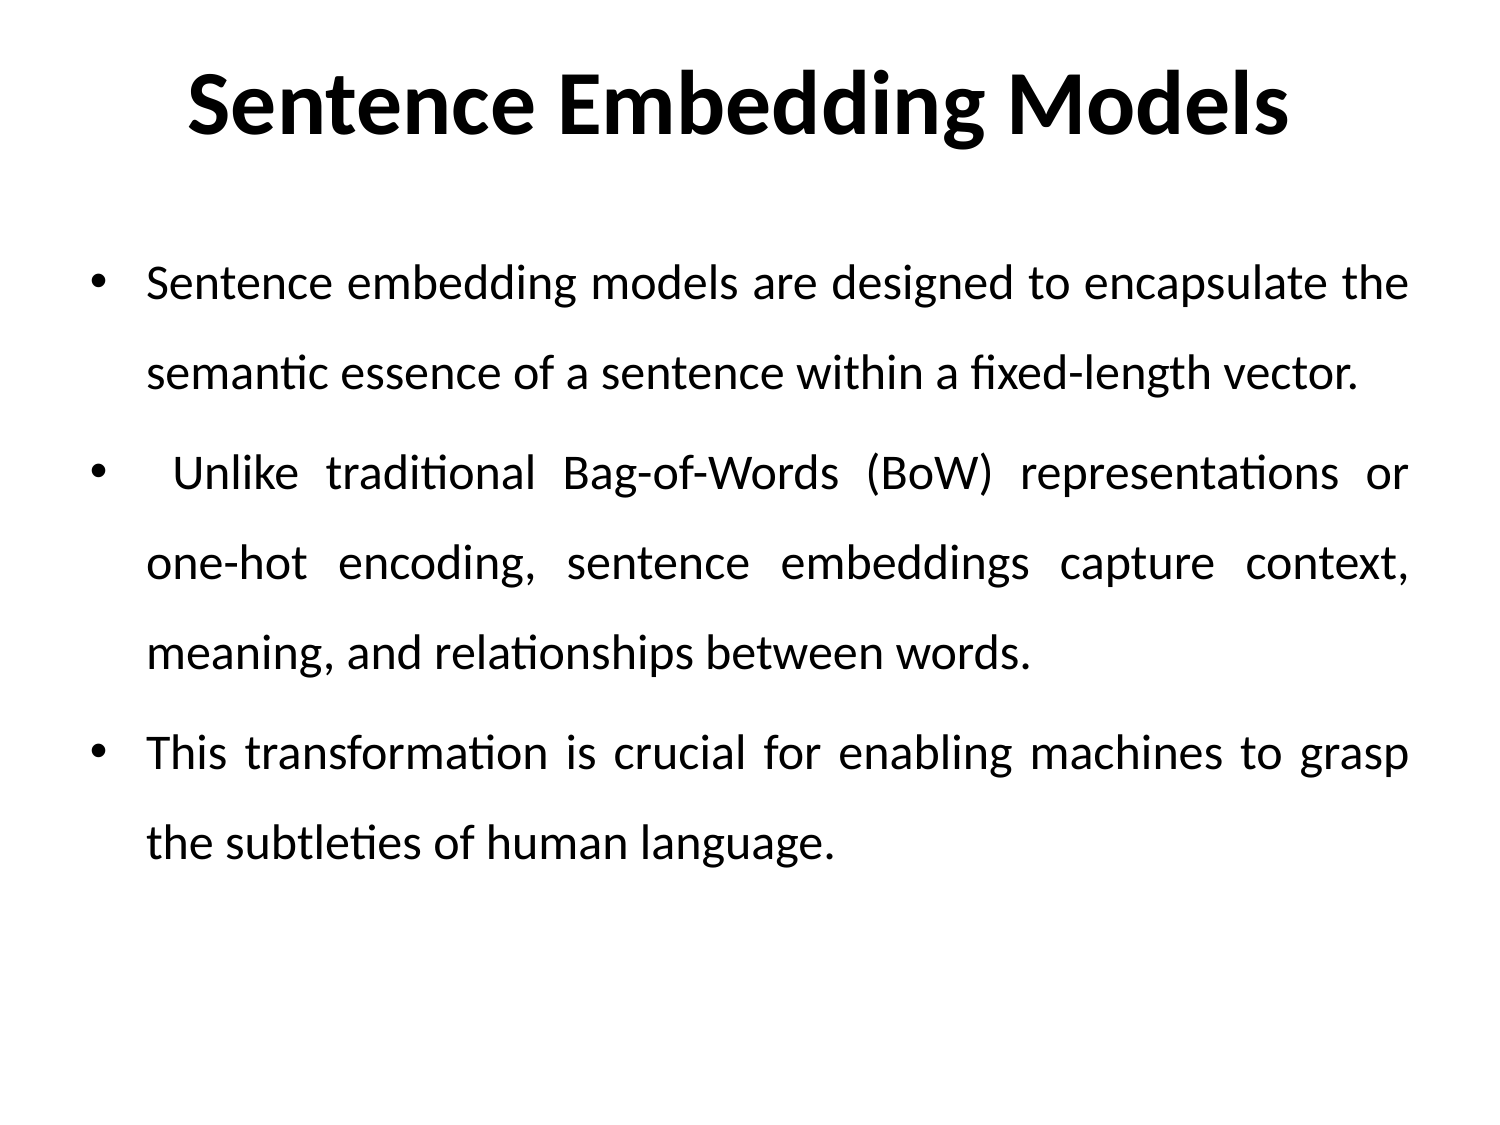

# Sentence Embedding Models
Sentence embedding models are designed to encapsulate the semantic essence of a sentence within a fixed-length vector.
 Unlike traditional Bag-of-Words (BoW) representations or one-hot encoding, sentence embeddings capture context, meaning, and relationships between words.
This transformation is crucial for enabling machines to grasp the subtleties of human language.